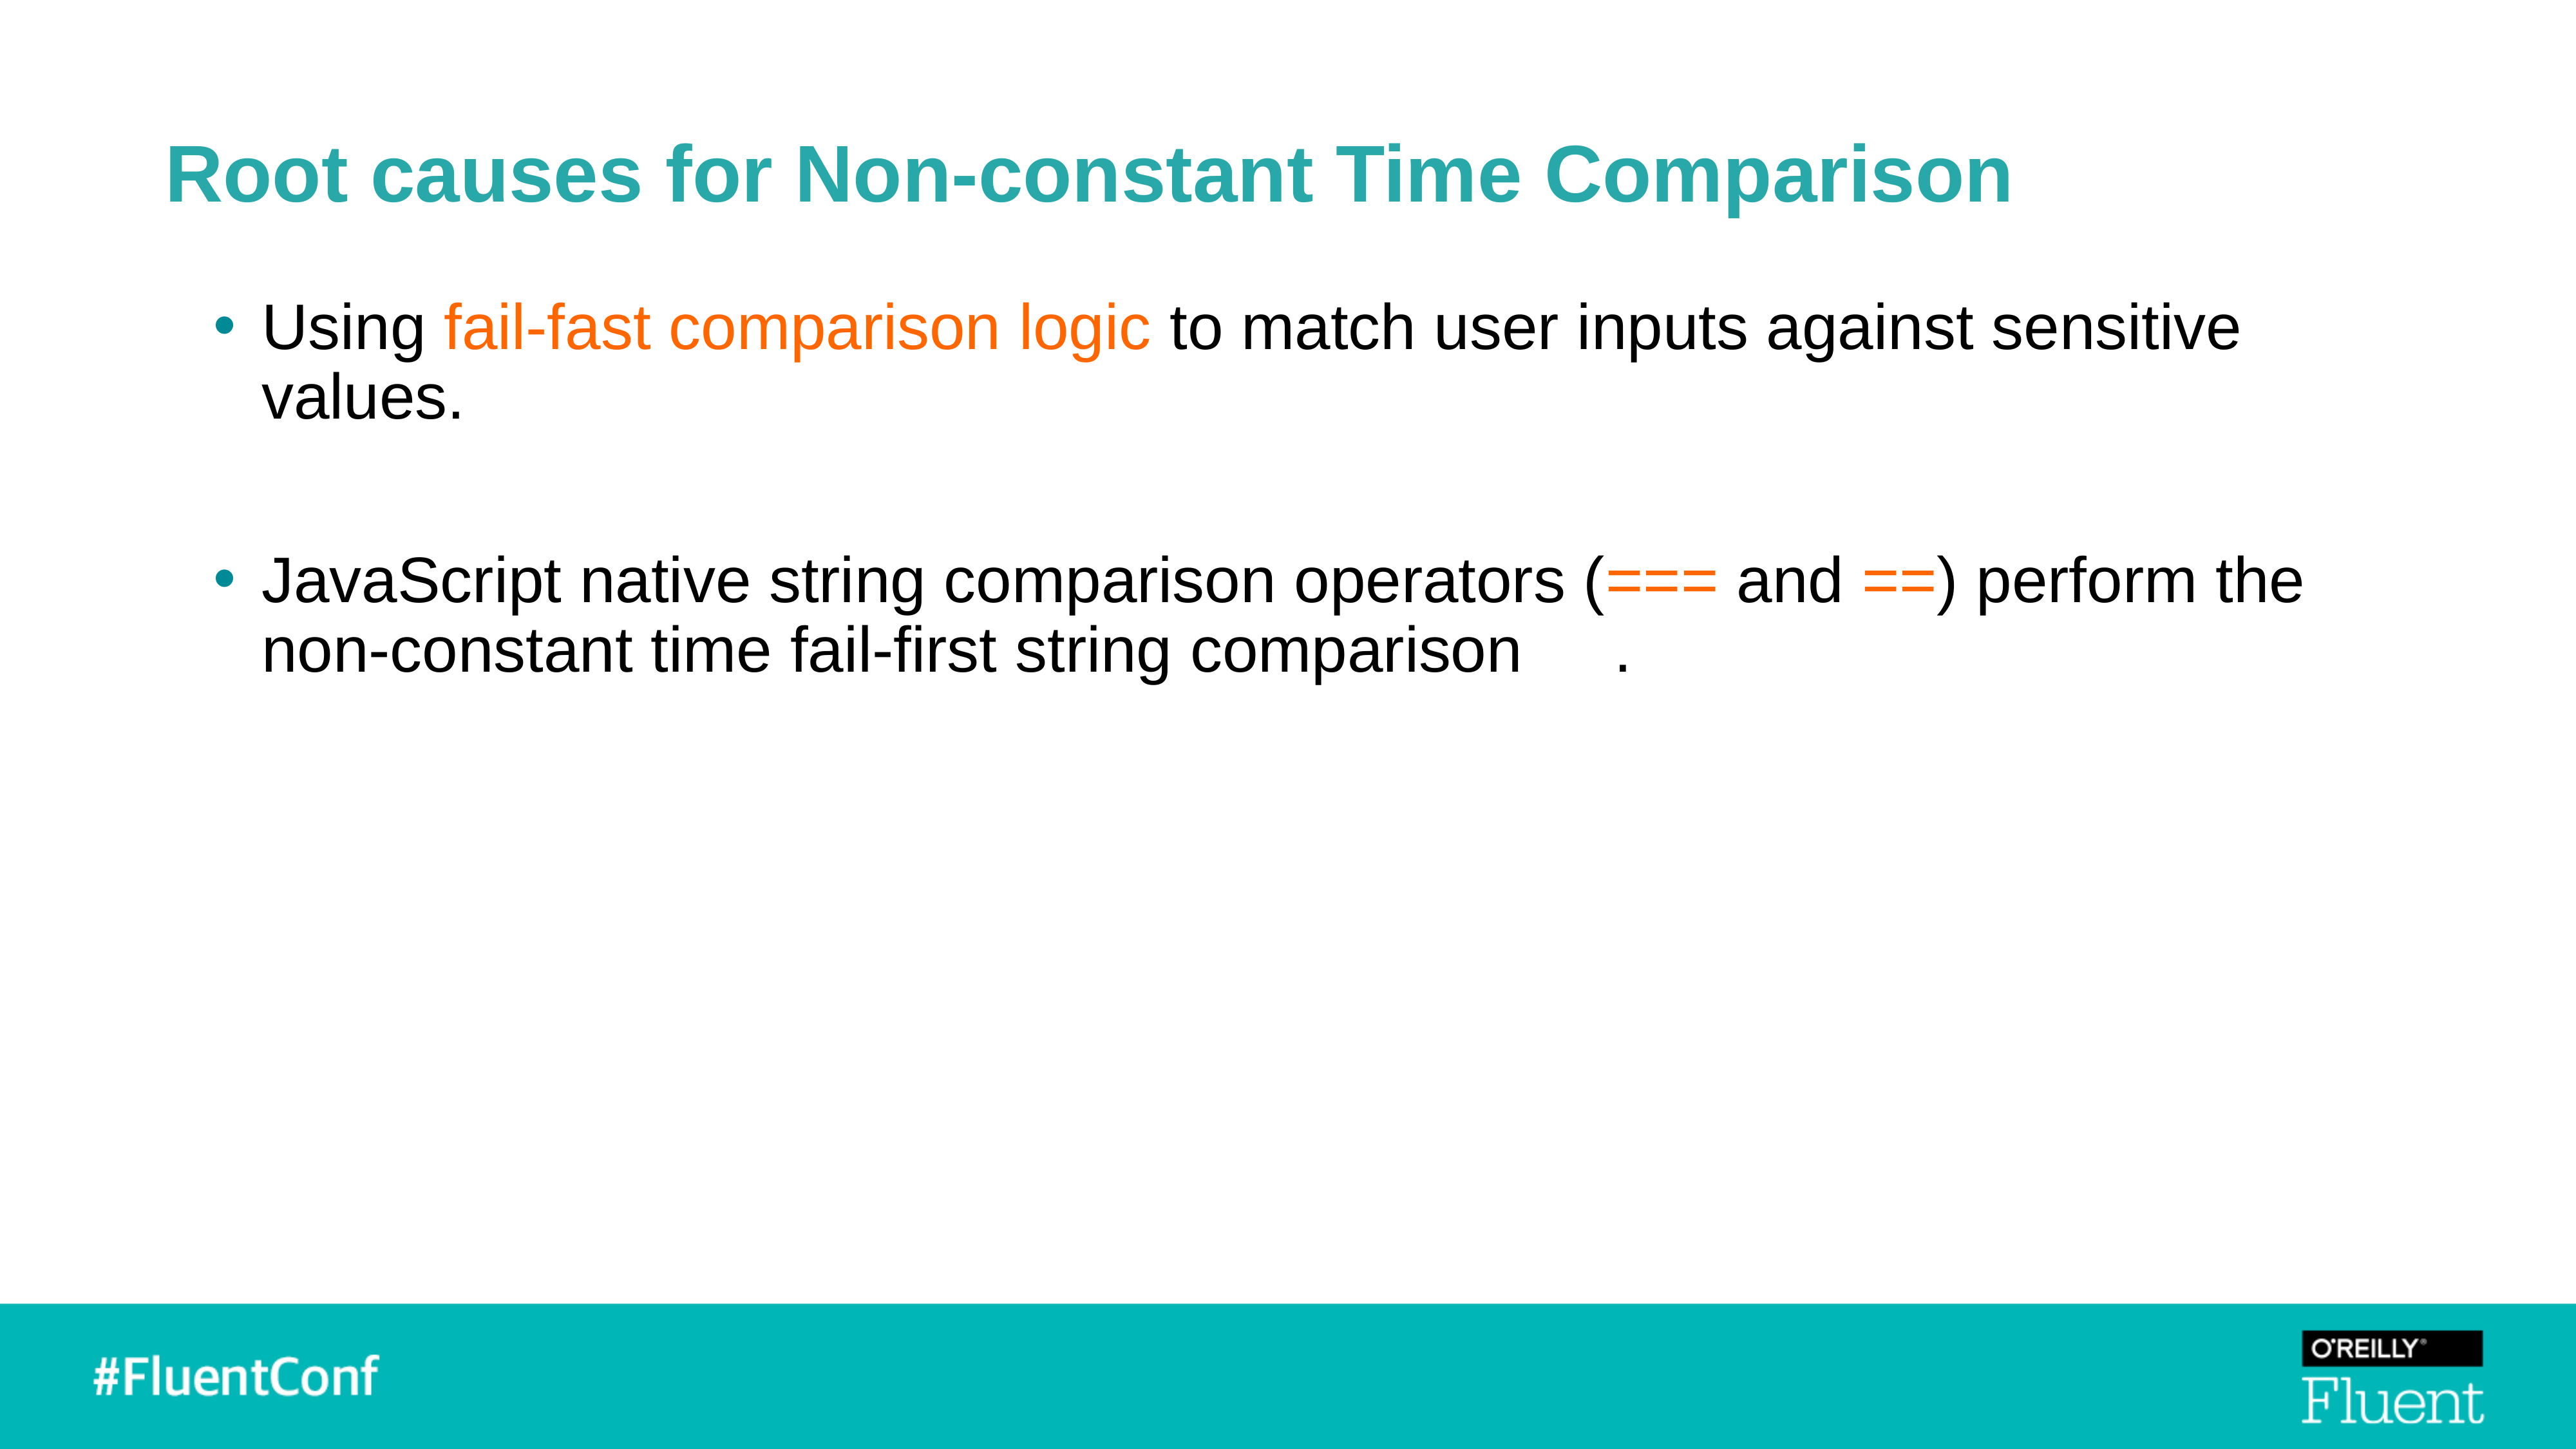

# Root causes for Non-constant Time Comparison
Using fail-fast comparison logic to match user inputs against sensitive values.

JavaScript native string comparison operators (=== and ==) perform the non-constant time fail-first string comparison	.